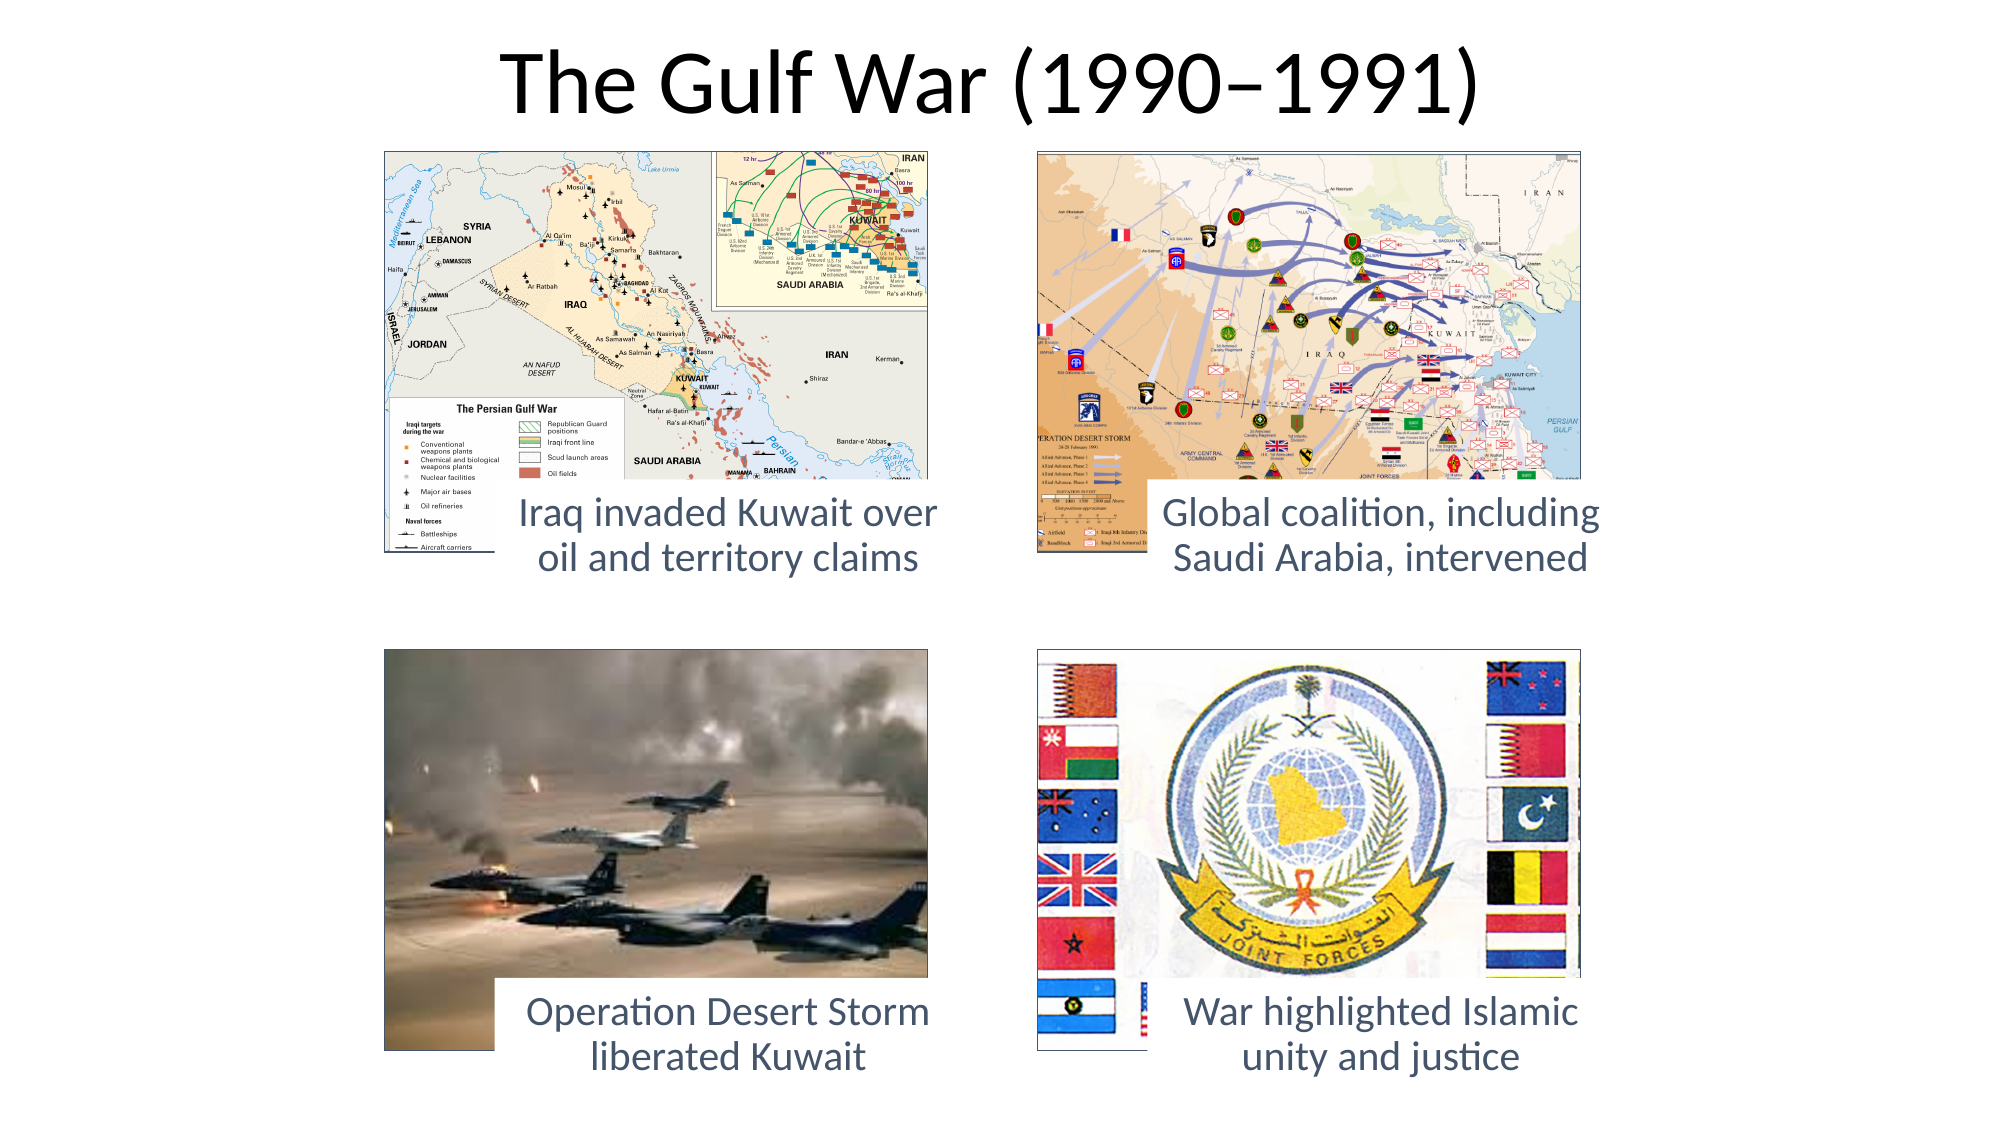

# The Gulf War (1990–1991)
Iraq invaded Kuwait over oil and territory claims
Global coalition, including Saudi Arabia, intervened
Operation Desert Storm liberated Kuwait
War highlighted Islamic unity and justice